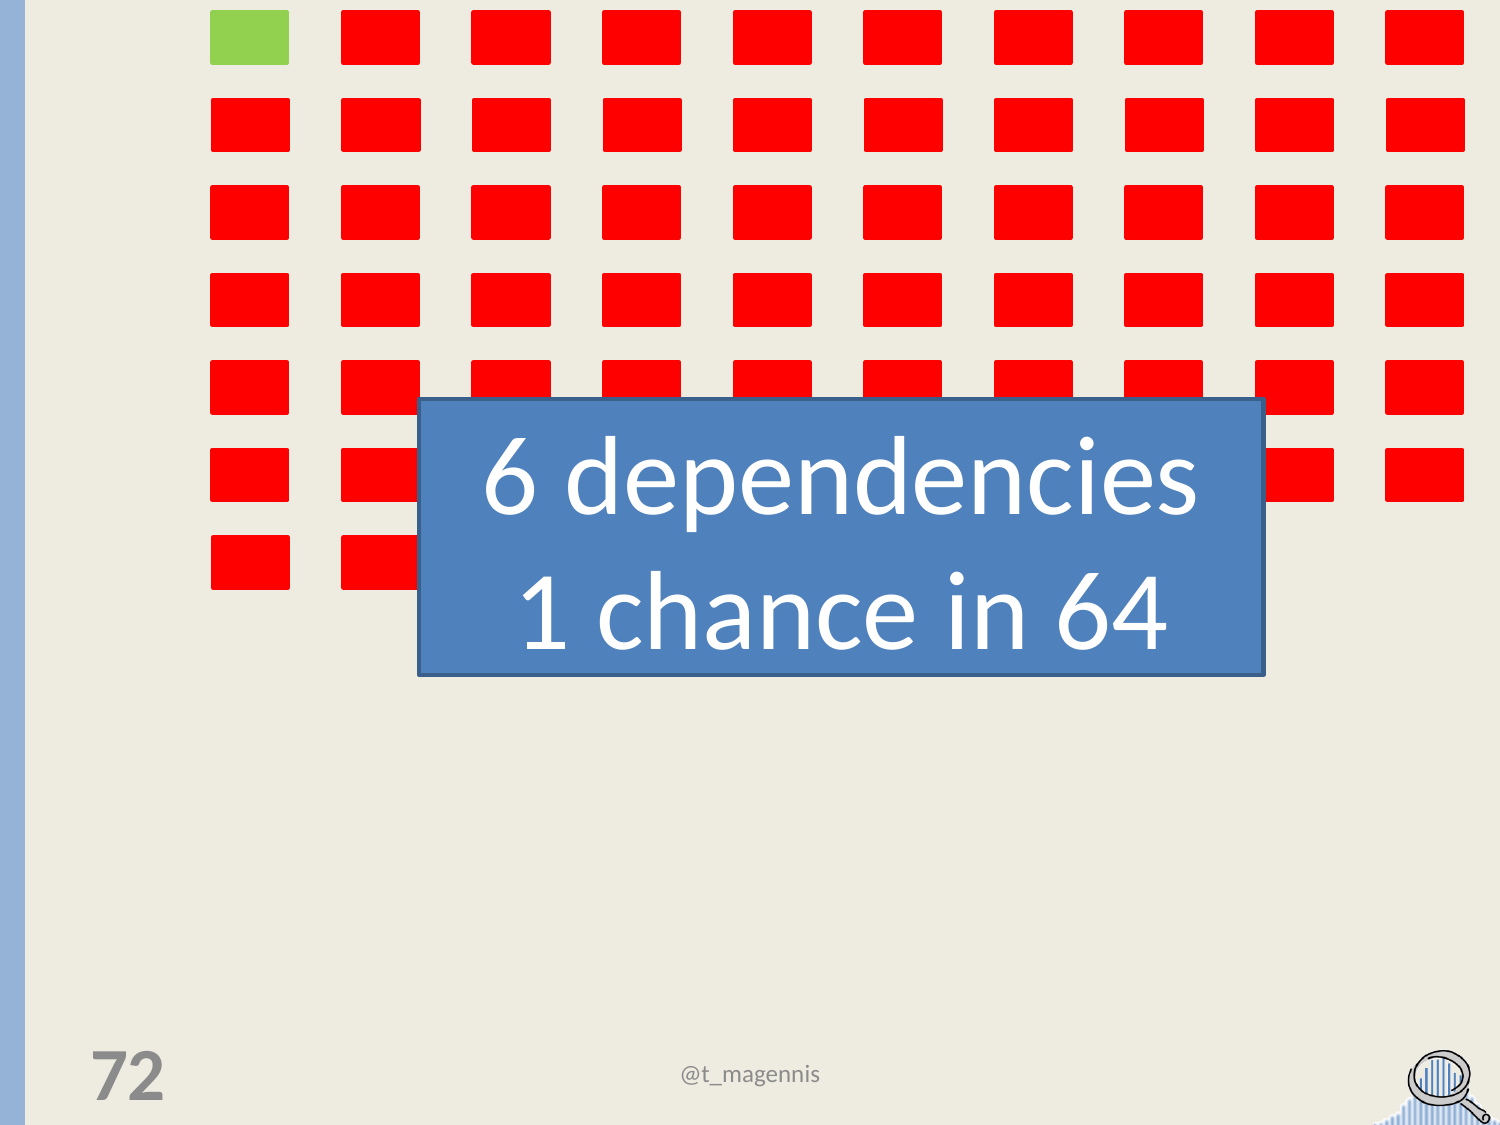

6 dependencies
1 chance in 64

72
@t_magennis